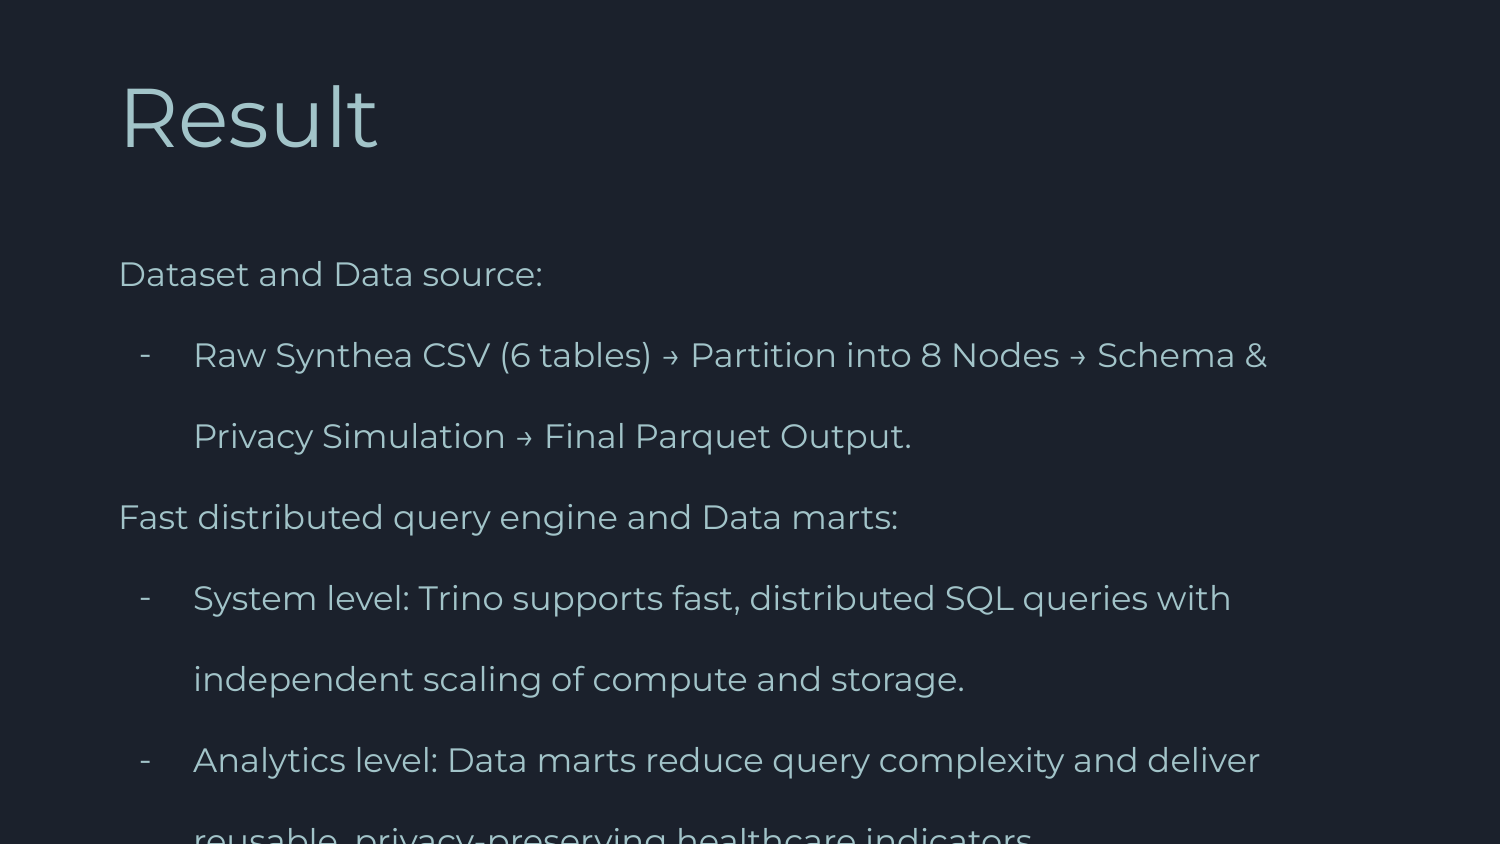

# Result
Dataset and Data source:
Raw Synthea CSV (6 tables) → Partition into 8 Nodes → Schema & Privacy Simulation → Final Parquet Output.
Fast distributed query engine and Data marts:
System level: Trino supports fast, distributed SQL queries with independent scaling of compute and storage.
Analytics level: Data marts reduce query complexity and deliver reusable, privacy-preserving healthcare indicators.